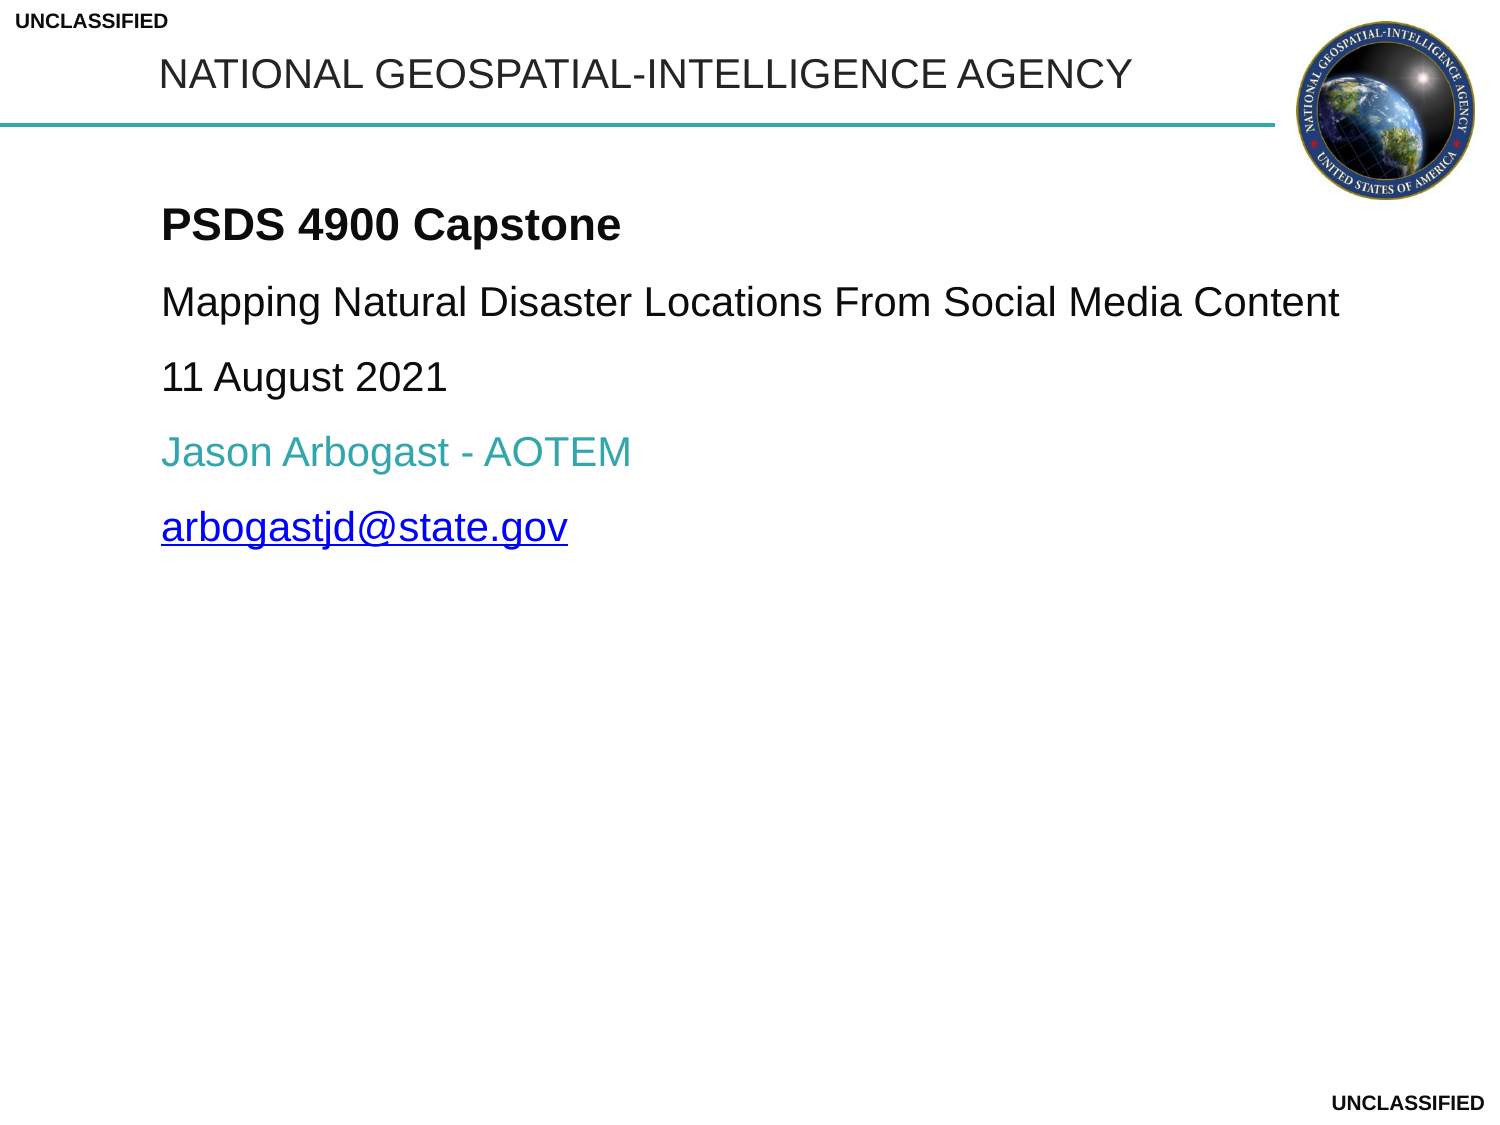

PSDS 4900 Capstone
Mapping Natural Disaster Locations From Social Media Content
11 August 2021
Jason Arbogast - AOTEM
arbogastjd@state.gov